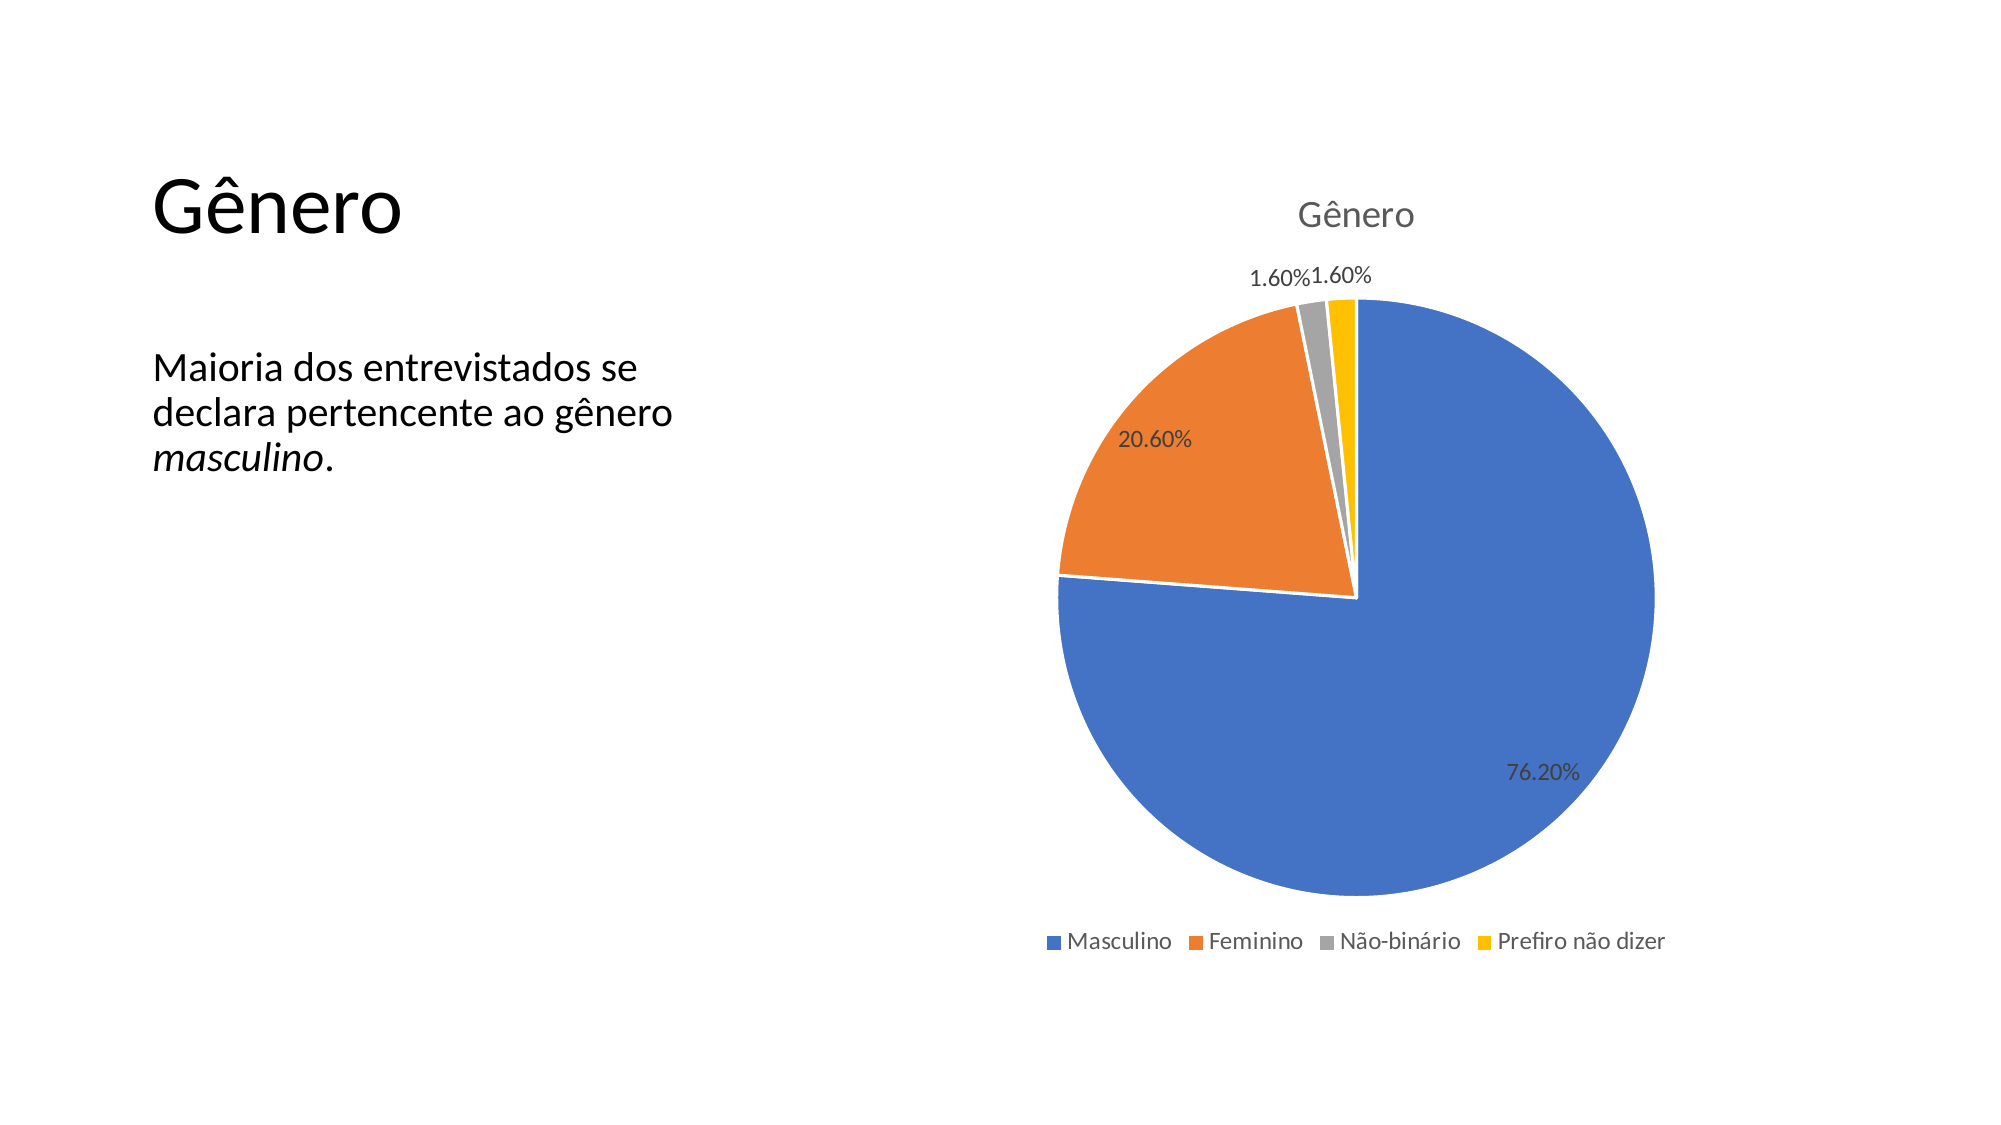

# Gênero

### Chart:

| Category | Gênero |
|---|---|
| Masculino | 0.762 |
| Feminino | 0.206 |
| Não-binário | 0.016 |
| Prefiro não dizer | 0.016 |
Maioria dos entrevistados se declara pertencente ao gênero  masculino.